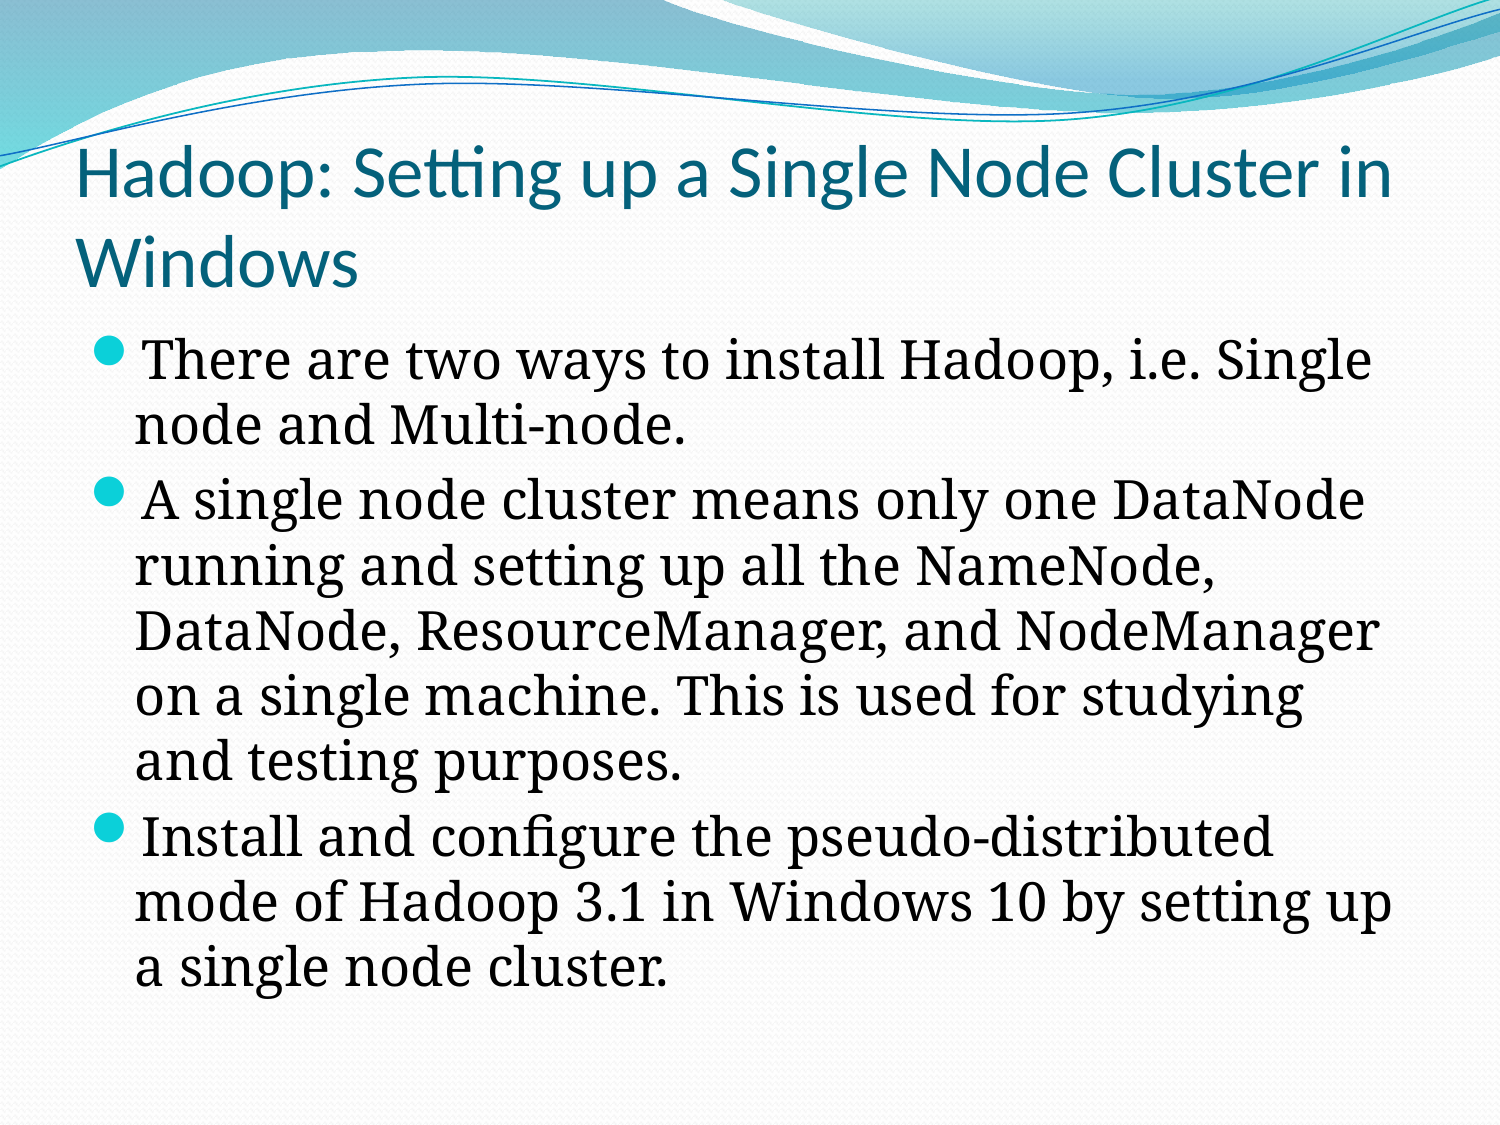

# Hadoop: Setting up a Single Node Cluster in Windows
There are two ways to install Hadoop, i.e. Single node and Multi-node.
A single node cluster means only one DataNode running and setting up all the NameNode, DataNode, ResourceManager, and NodeManager on a single machine. This is used for studying and testing purposes.
Install and configure the pseudo-distributed mode of Hadoop 3.1 in Windows 10 by setting up a single node cluster.